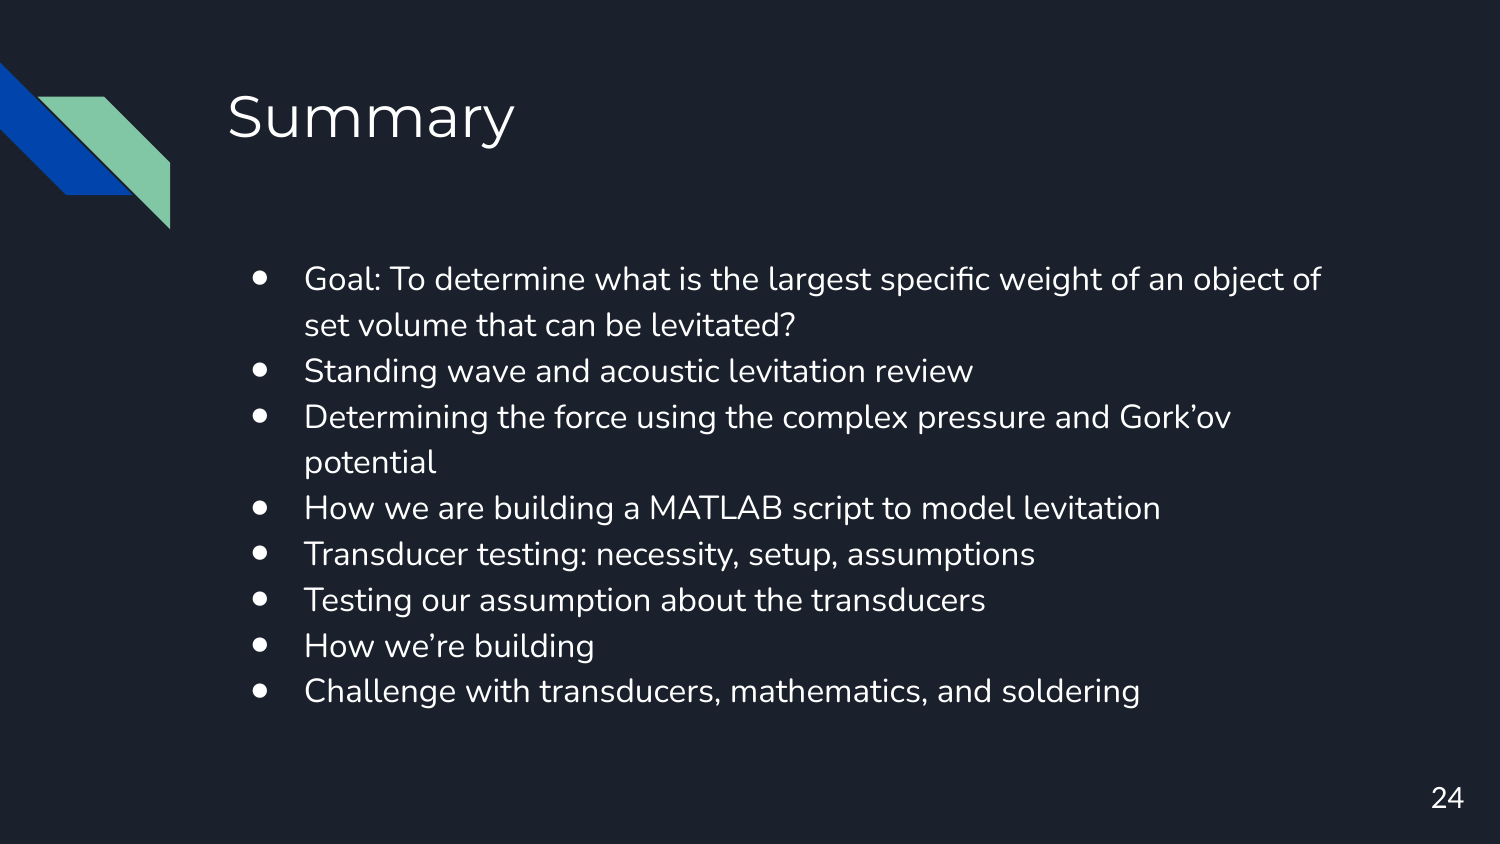

# Summary
Goal: To determine what is the largest specific weight of an object of set volume that can be levitated?
Standing wave and acoustic levitation review
Determining the force using the complex pressure and Gork’ov potential
How we are building a MATLAB script to model levitation
Transducer testing: necessity, setup, assumptions
Testing our assumption about the transducers
How we’re building
Challenge with transducers, mathematics, and soldering
24